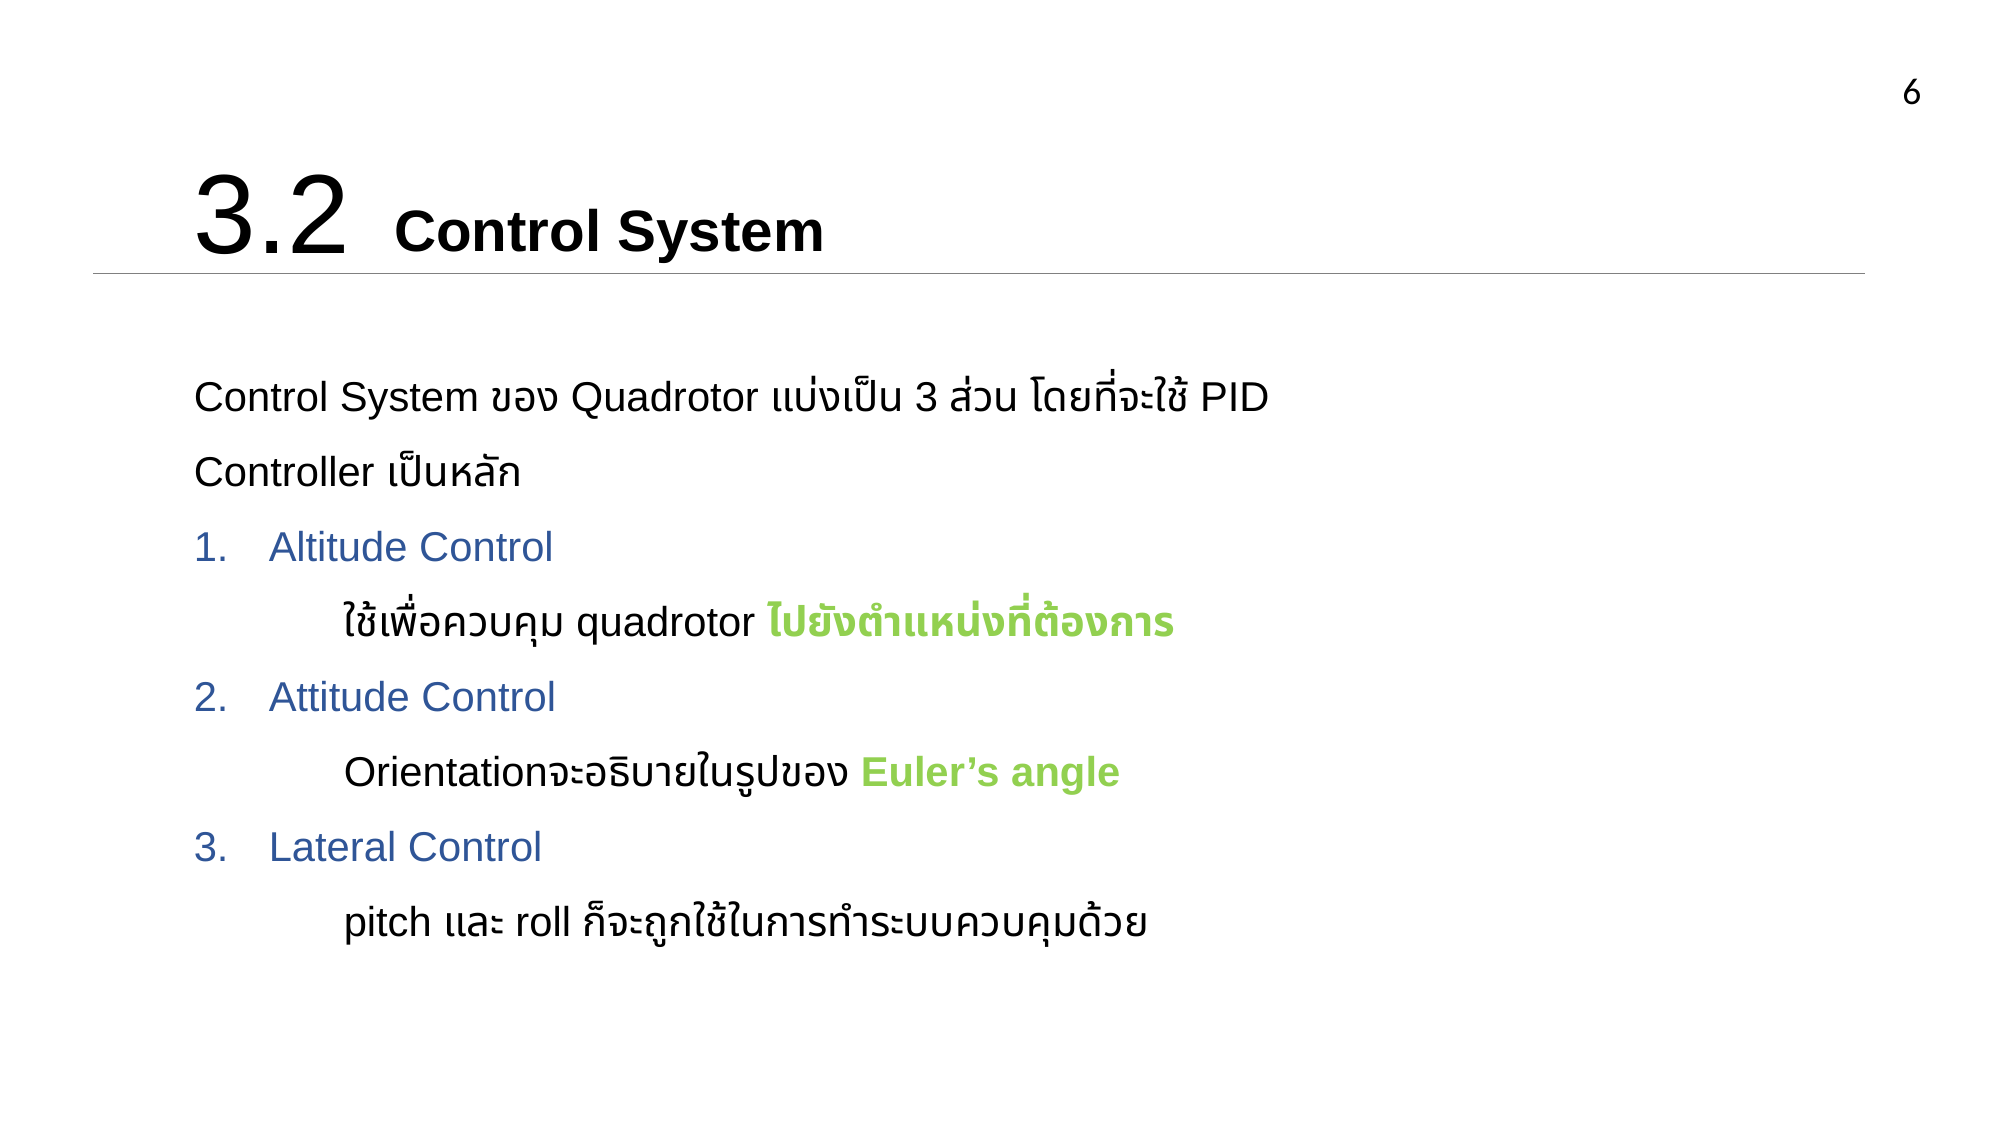

6
3.2
Control System
Control System ของ Quadrotor แบ่งเป็น 3 ส่วน โดยที่จะใช้ PID Controller เป็นหลัก
Altitude Control
         	ใช้เพื่อควบคุม quadrotor ไปยังตำแหน่งที่ต้องการ
Attitude Control
        	Orientationจะอธิบายในรูปของ Euler’s angle
Lateral Control
pitch และ roll ก็จะถูกใช้ในการทำระบบควบคุมด้วย